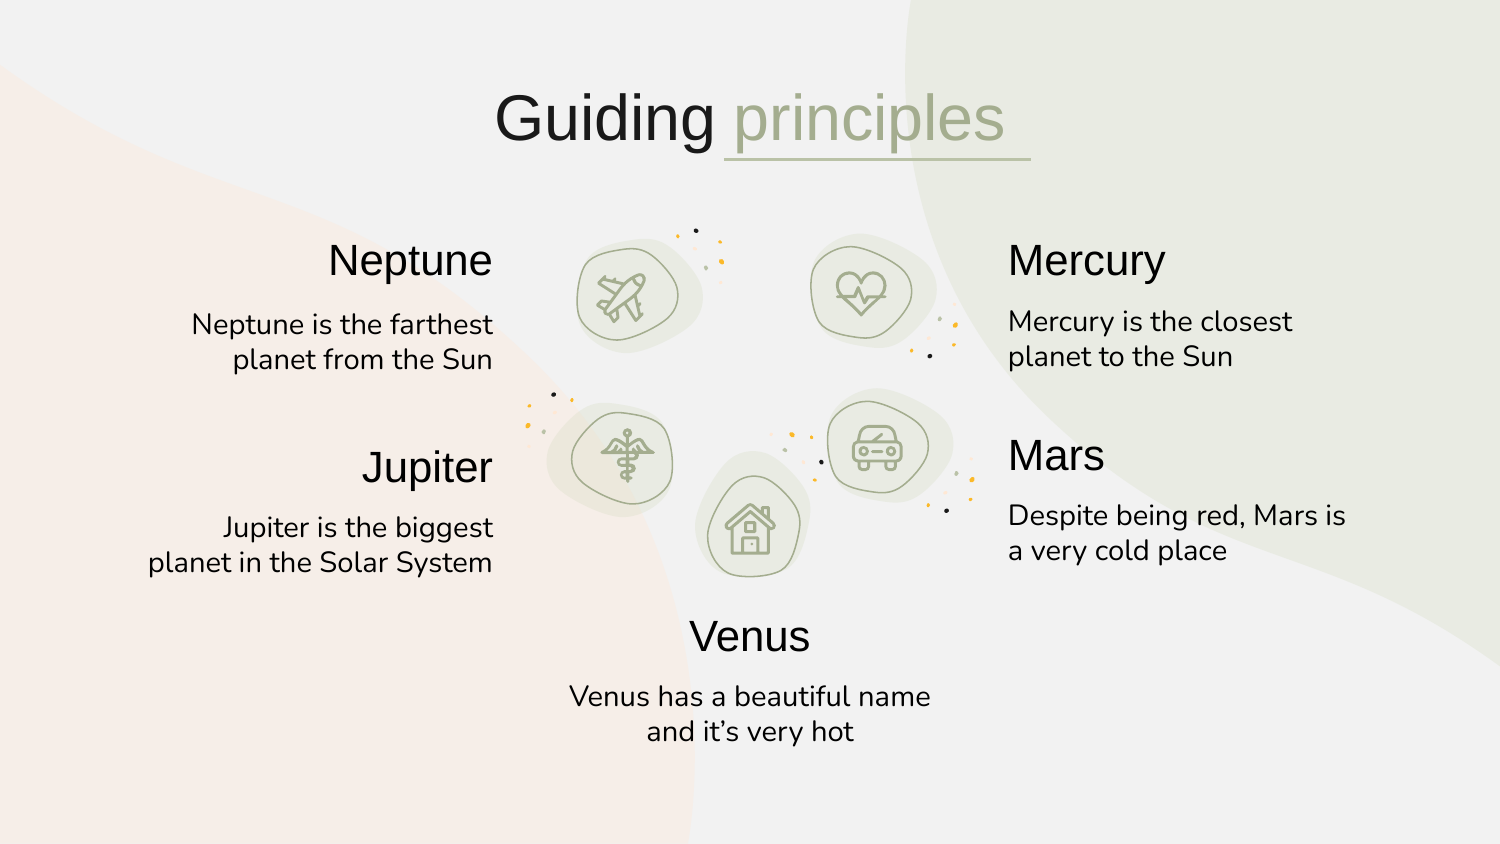

# Guiding principles

Neptune
Mercury

Neptune is the farthest planet from the Sun
Mercury is the closest planet to the Sun

Mars

Jupiter
Despite being red, Mars is a very cold place

Jupiter is the biggest planet in the Solar System
Venus
Venus has a beautiful name and it’s very hot